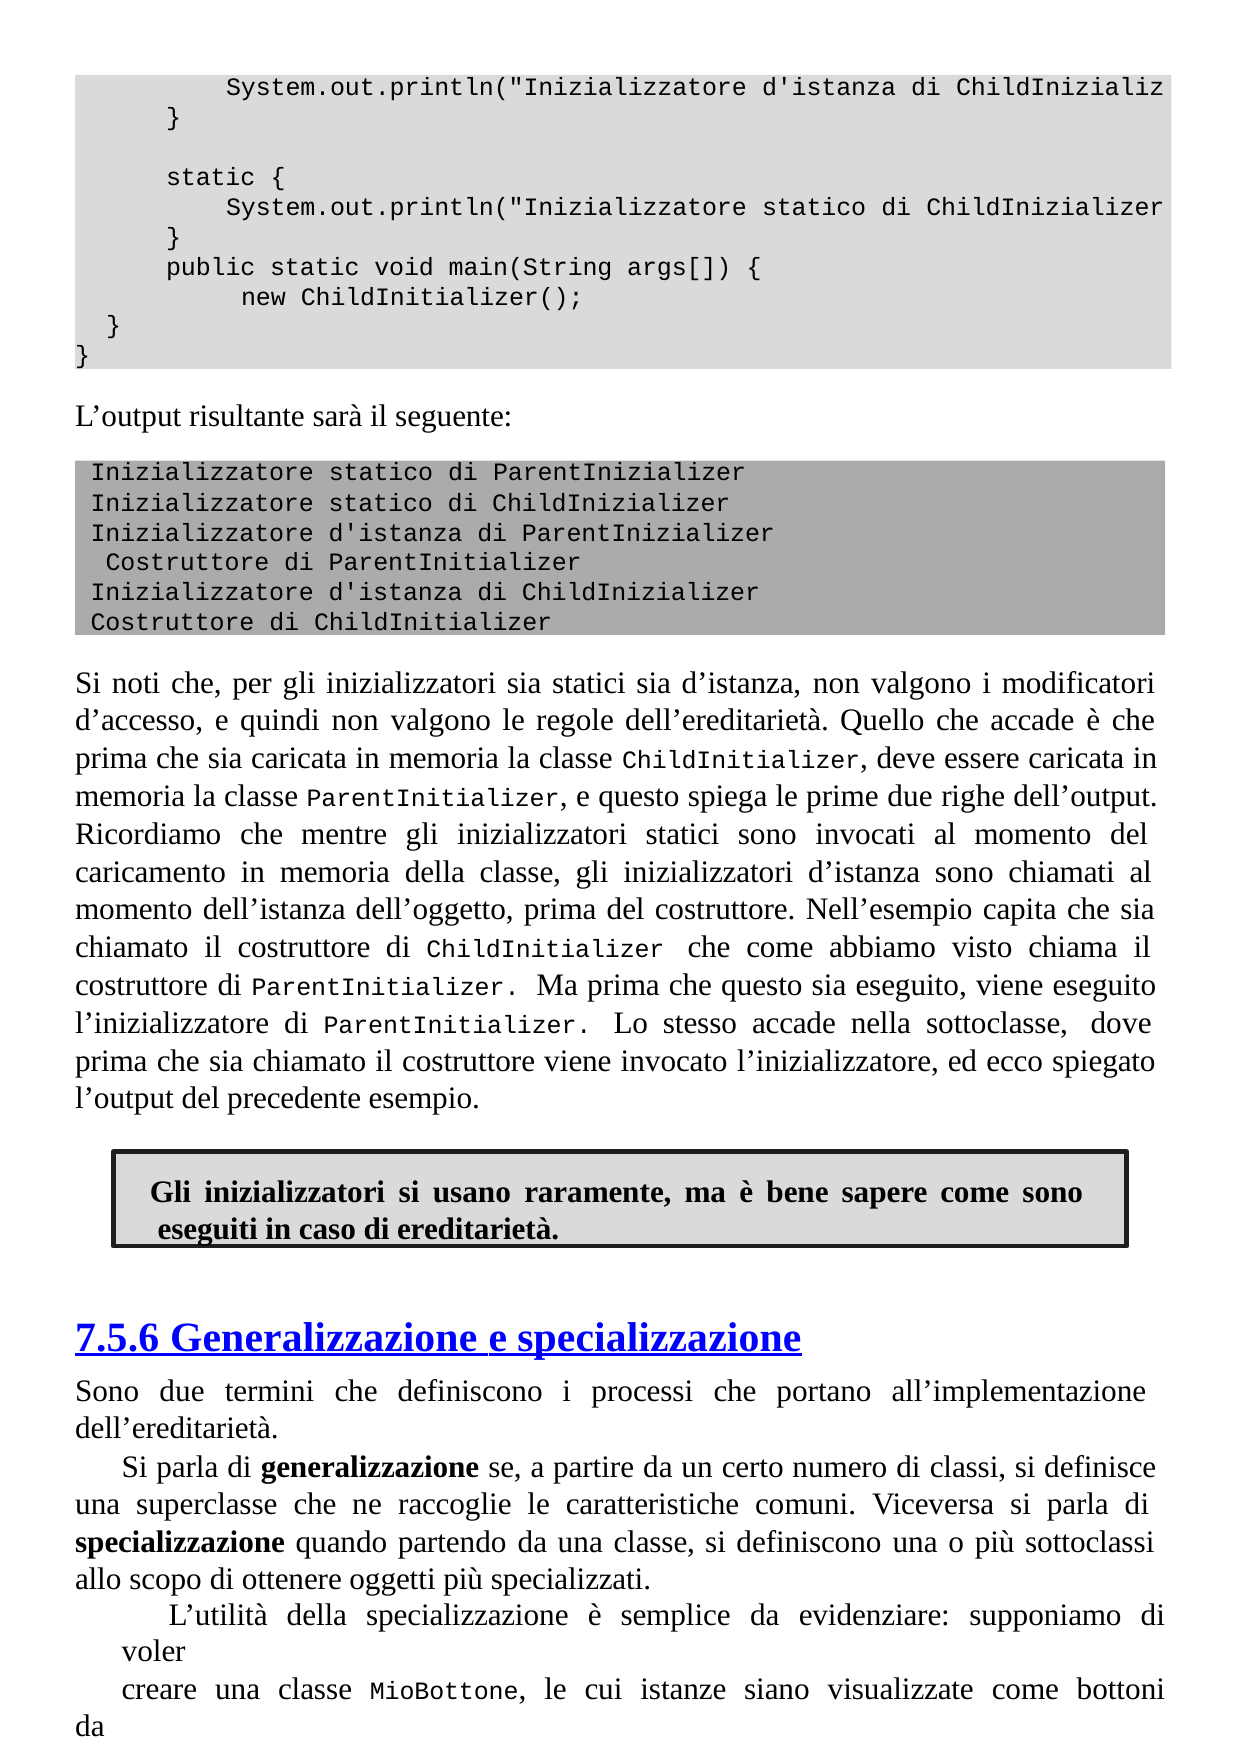

System.out.println("Inizializzatore d'istanza di ChildInizializ
}

static {
System.out.println("Inizializzatore statico di ChildInizializer
}
public static void main(String args[]) {  new ChildInitializer();
}
}
L’output risultante sarà il seguente:
Inizializzatore statico di ParentInizializer
Inizializzatore statico di ChildInizializer  Inizializzatore d'istanza di ParentInizializer  Costruttore di ParentInitializer  Inizializzatore d'istanza di ChildInizializer  Costruttore di ChildInitializer
Si noti che, per gli inizializzatori sia statici sia d’istanza, non valgono i modificatori  d’accesso, e quindi non valgono le regole dell’ereditarietà. Quello che accade è che  prima che sia caricata in memoria la classe ChildInitializer, deve essere caricata in  memoria la classe ParentInitializer, e questo spiega le prime due righe dell’output.  Ricordiamo che mentre gli inizializzatori statici sono invocati al momento del  caricamento in memoria della classe, gli inizializzatori d’istanza sono chiamati al  momento dell’istanza dell’oggetto, prima del costruttore. Nell’esempio capita che sia  chiamato il costruttore di ChildInitializer che come abbiamo visto chiama il  costruttore di ParentInitializer. Ma prima che questo sia eseguito, viene eseguito  l’inizializzatore di ParentInitializer. Lo stesso accade nella sottoclasse, dove  prima che sia chiamato il costruttore viene invocato l’inizializzatore, ed ecco spiegato  l’output del precedente esempio.
Gli inizializzatori si usano raramente, ma è bene sapere come sono  eseguiti in caso di ereditarietà.
7.5.6 Generalizzazione e specializzazione
Sono due termini che definiscono i processi che portano all’implementazione  dell’ereditarietà.
Si parla di generalizzazione se, a partire da un certo numero di classi, si definisce  una superclasse che ne raccoglie le caratteristiche comuni. Viceversa si parla di  specializzazione quando partendo da una classe, si definiscono una o più sottoclassi  allo scopo di ottenere oggetti più specializzati.
L’utilità della specializzazione è semplice da evidenziare: supponiamo di voler
creare una classe MioBottone, le cui istanze siano visualizzate come bottoni da